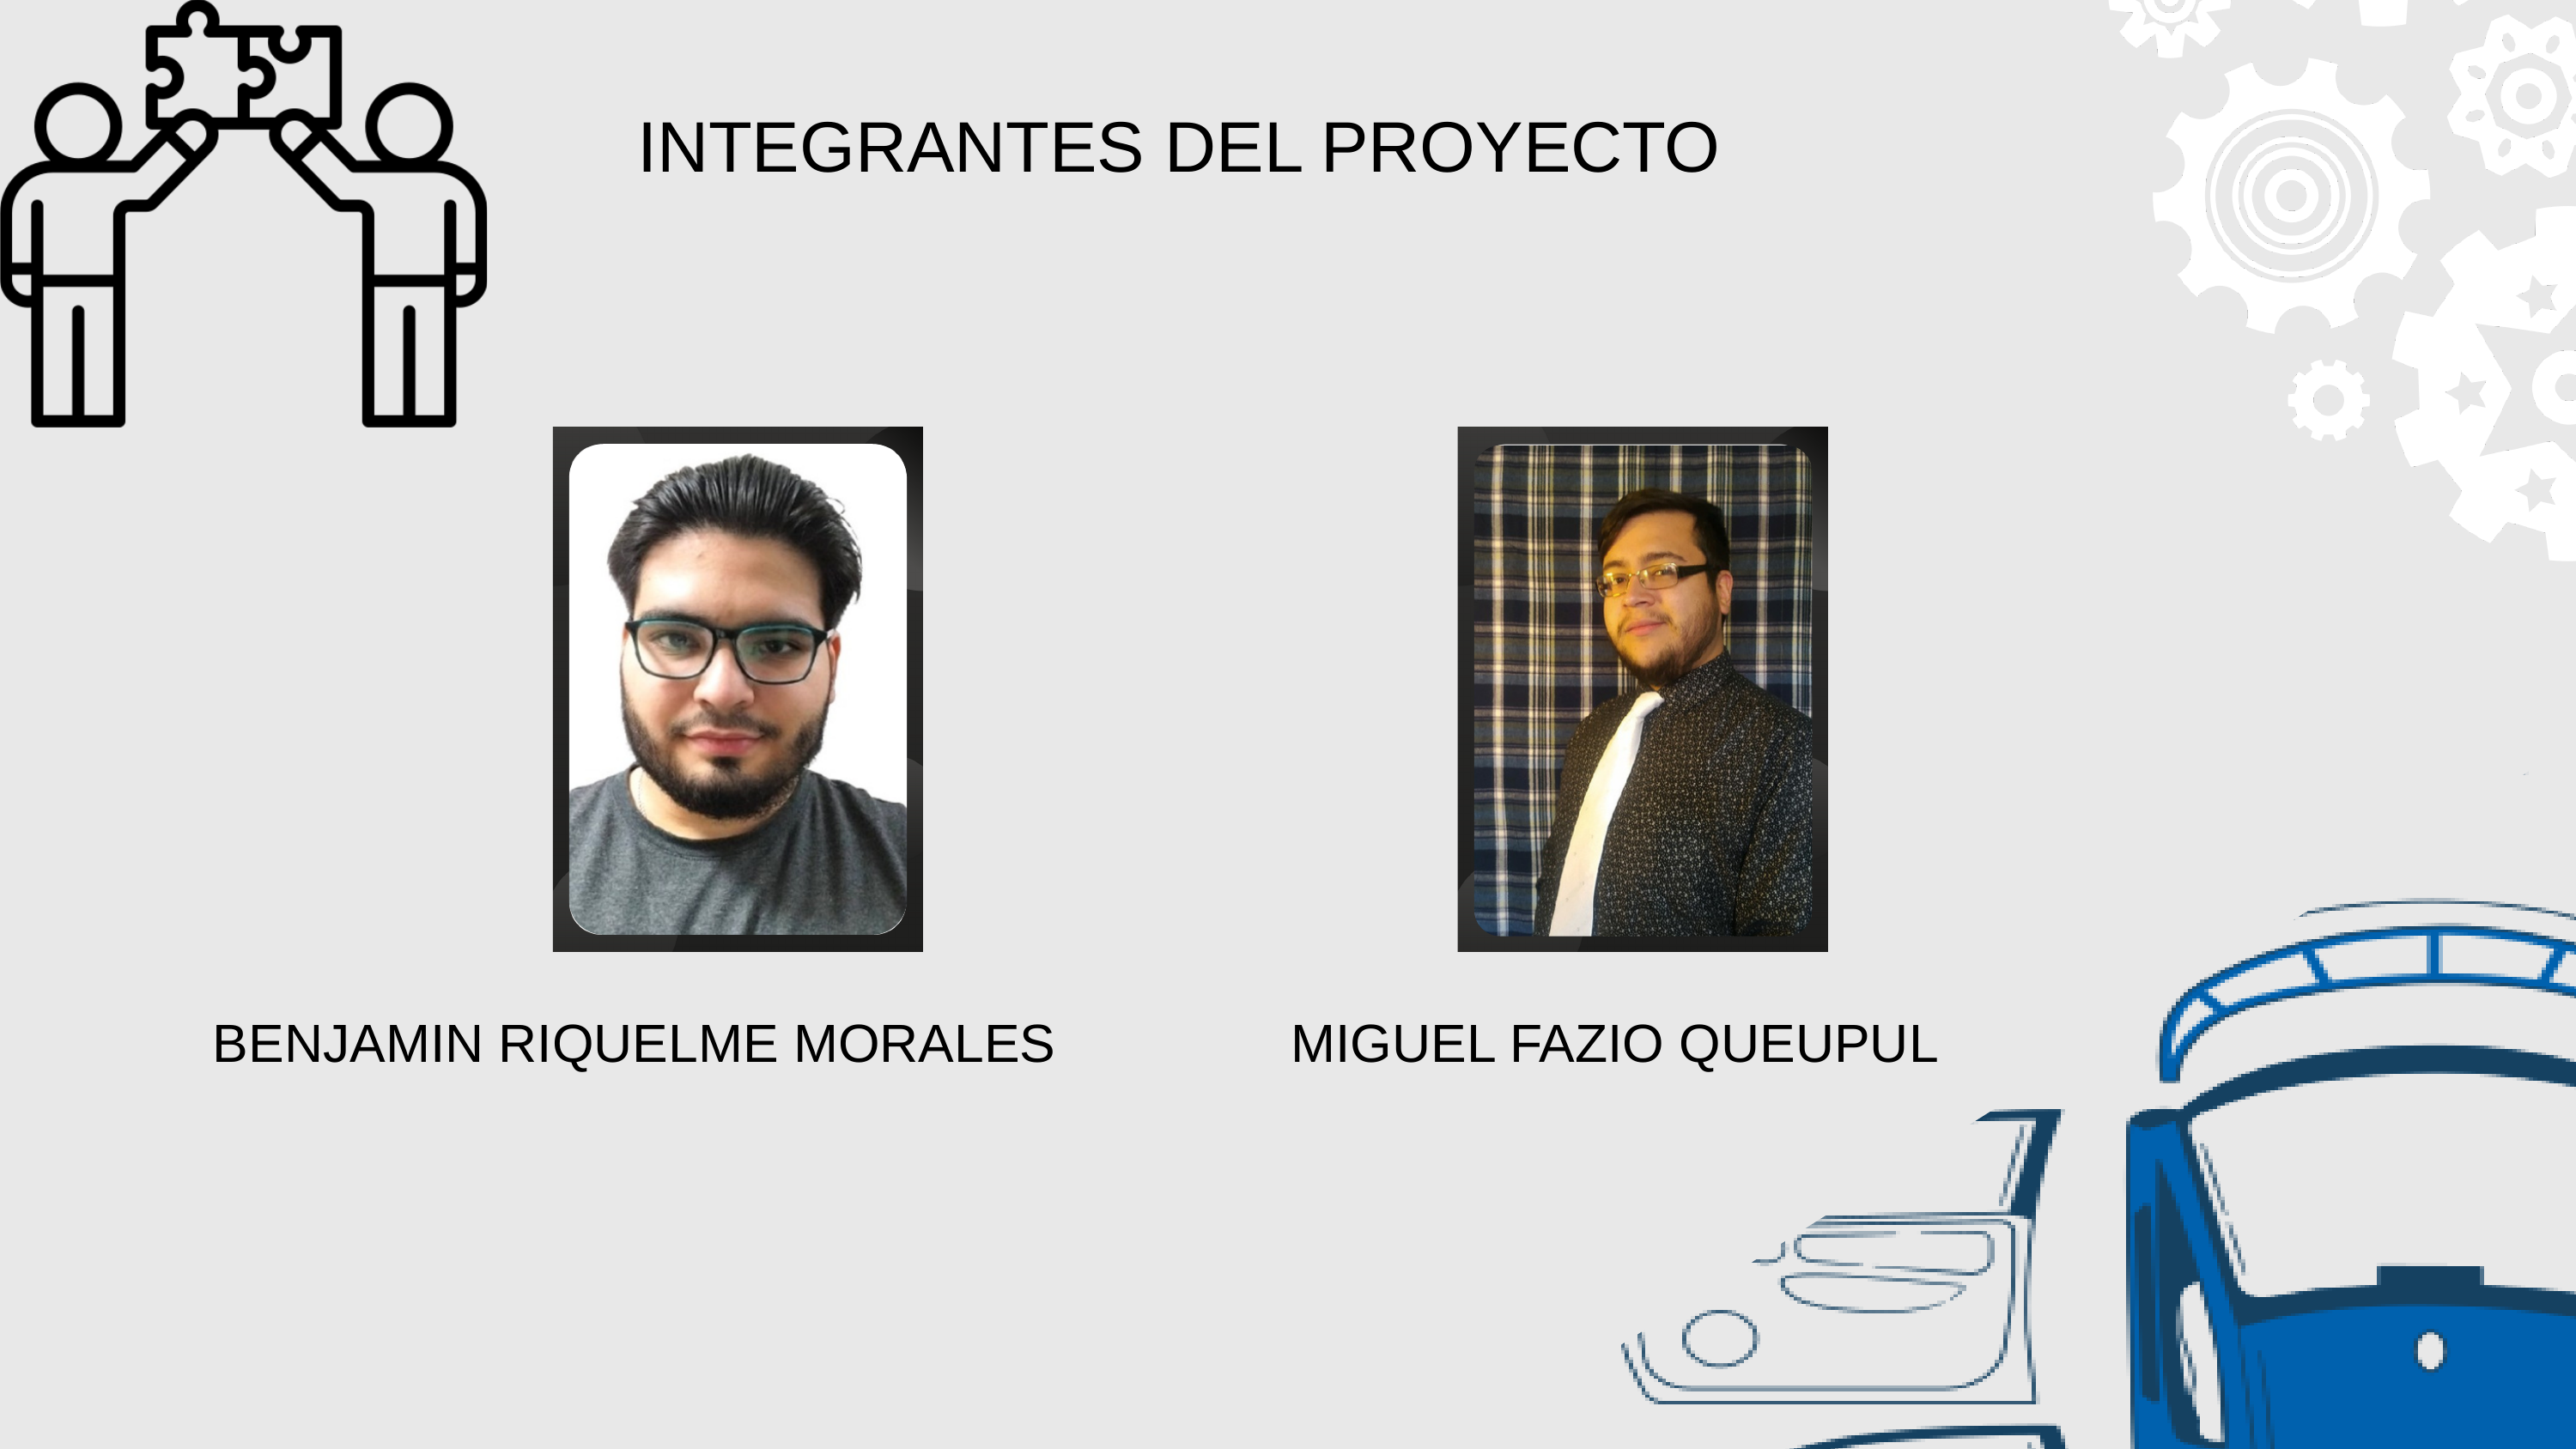

INTEGRANTES DEL PROYECTO

BENJAMIN RIQUELME MORALES
MIGUEL FAZIO QUEUPUL